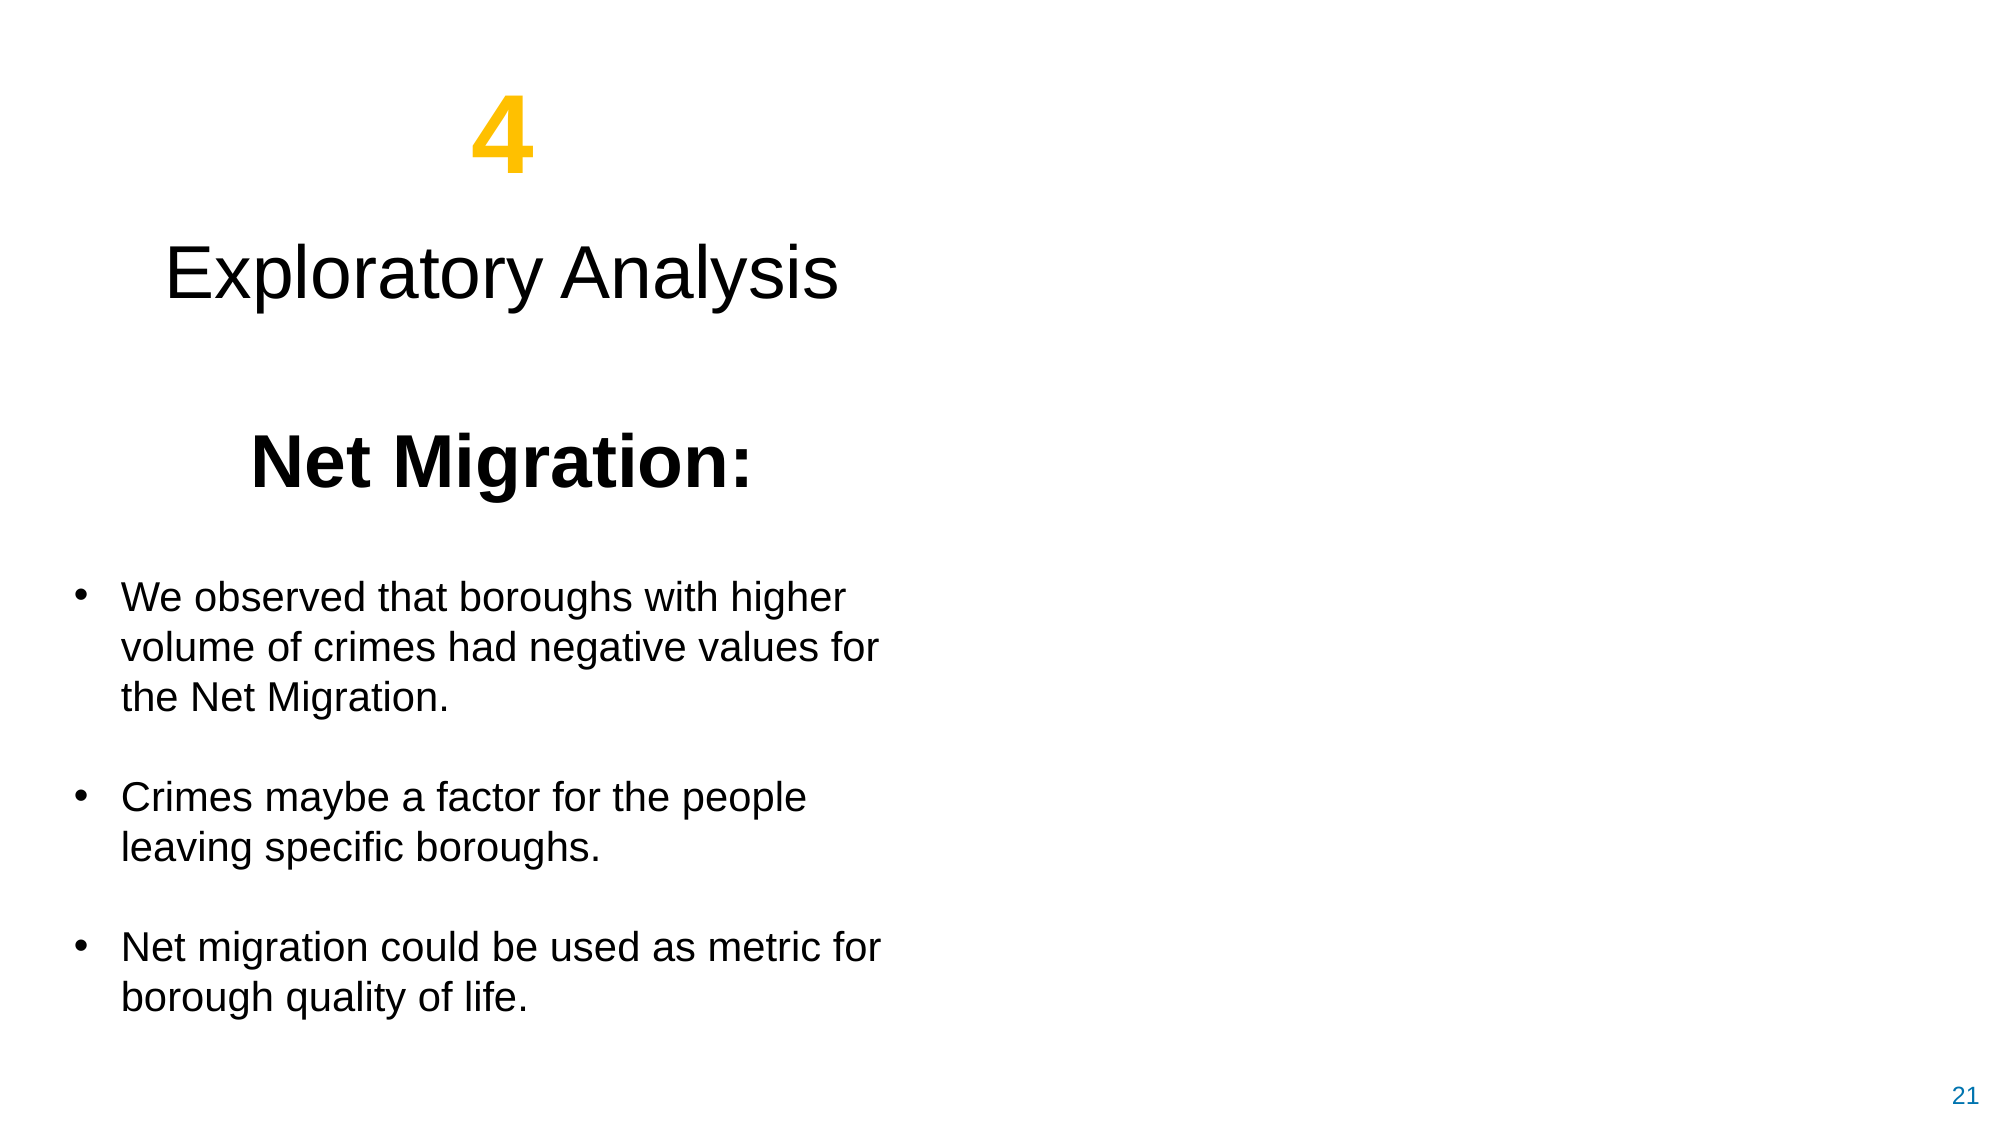

4
Exploratory Analysis
Net Migration:
We observed that boroughs with higher volume of crimes had negative values for the Net Migration.

Crimes maybe a factor for the people leaving specific boroughs.

Net migration could be used as metric for borough quality of life.

21